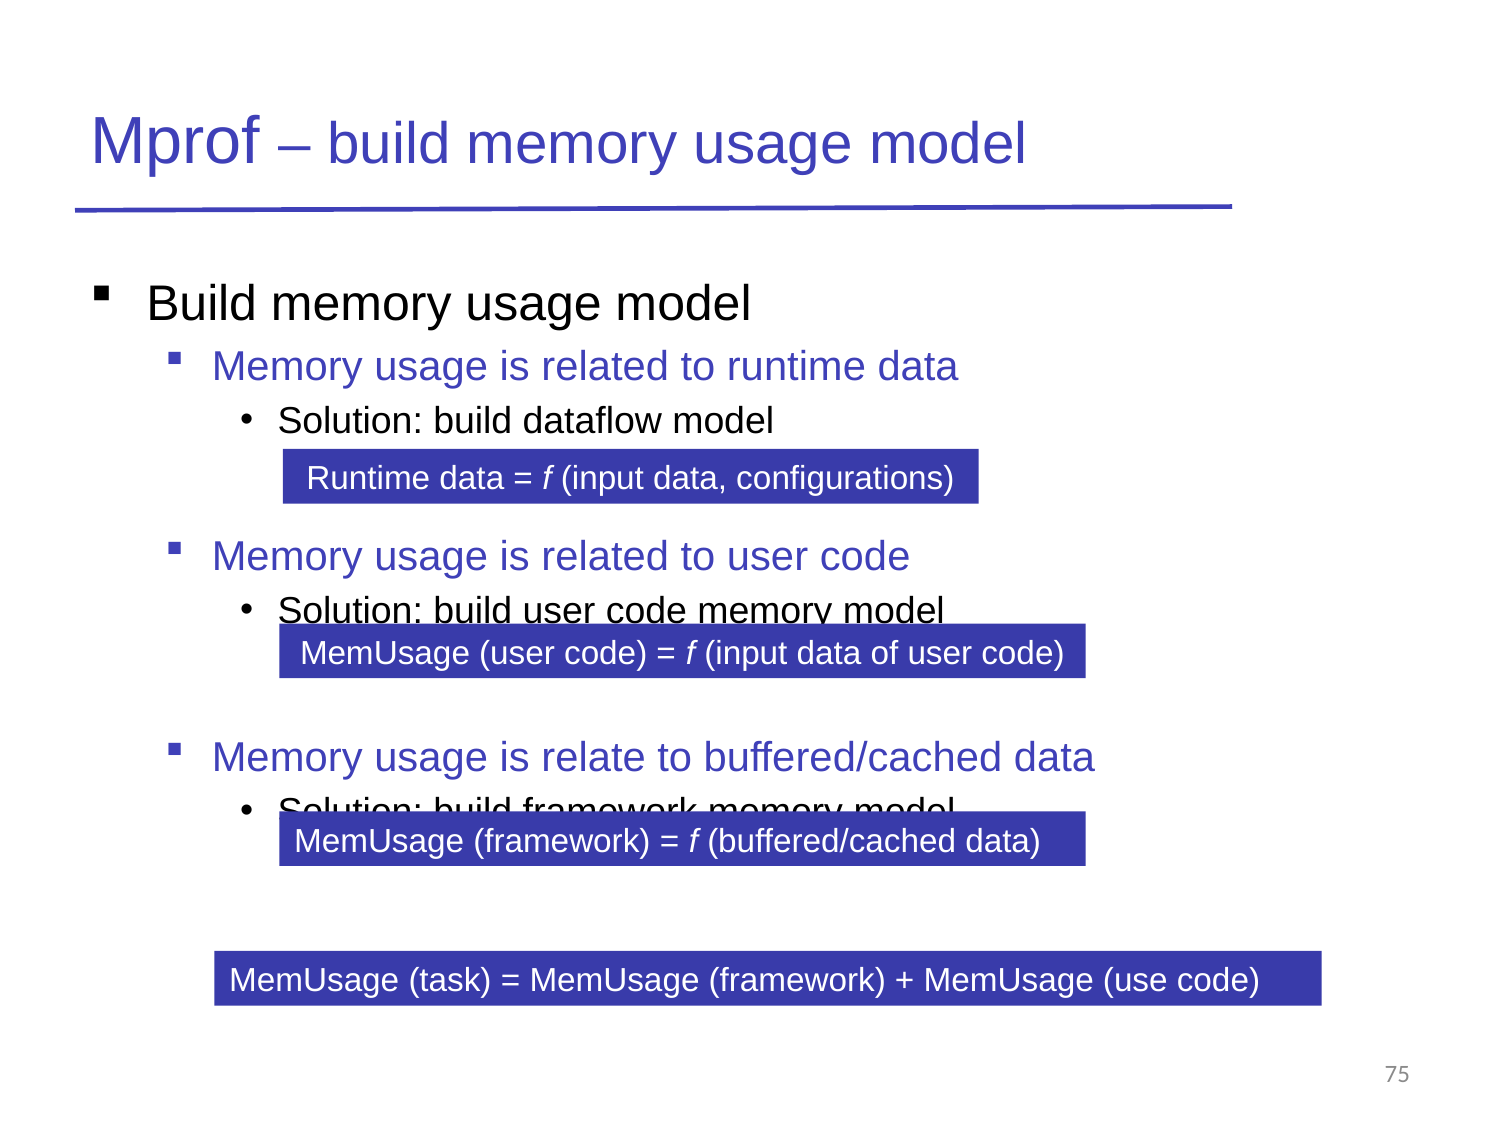

# Mprof – build memory usage model
Build memory usage model
Memory usage is related to runtime data
Solution: build dataflow model

Memory usage is related to user code
Solution: build user code memory model

Memory usage is relate to buffered/cached data
Solution: build framework memory model

Runtime data = f (input data, configurations)
MemUsage (user code) = f (input data of user code)
MemUsage (framework) = f (buffered/cached data)
MemUsage (task) = MemUsage (framework) + MemUsage (use code)
75